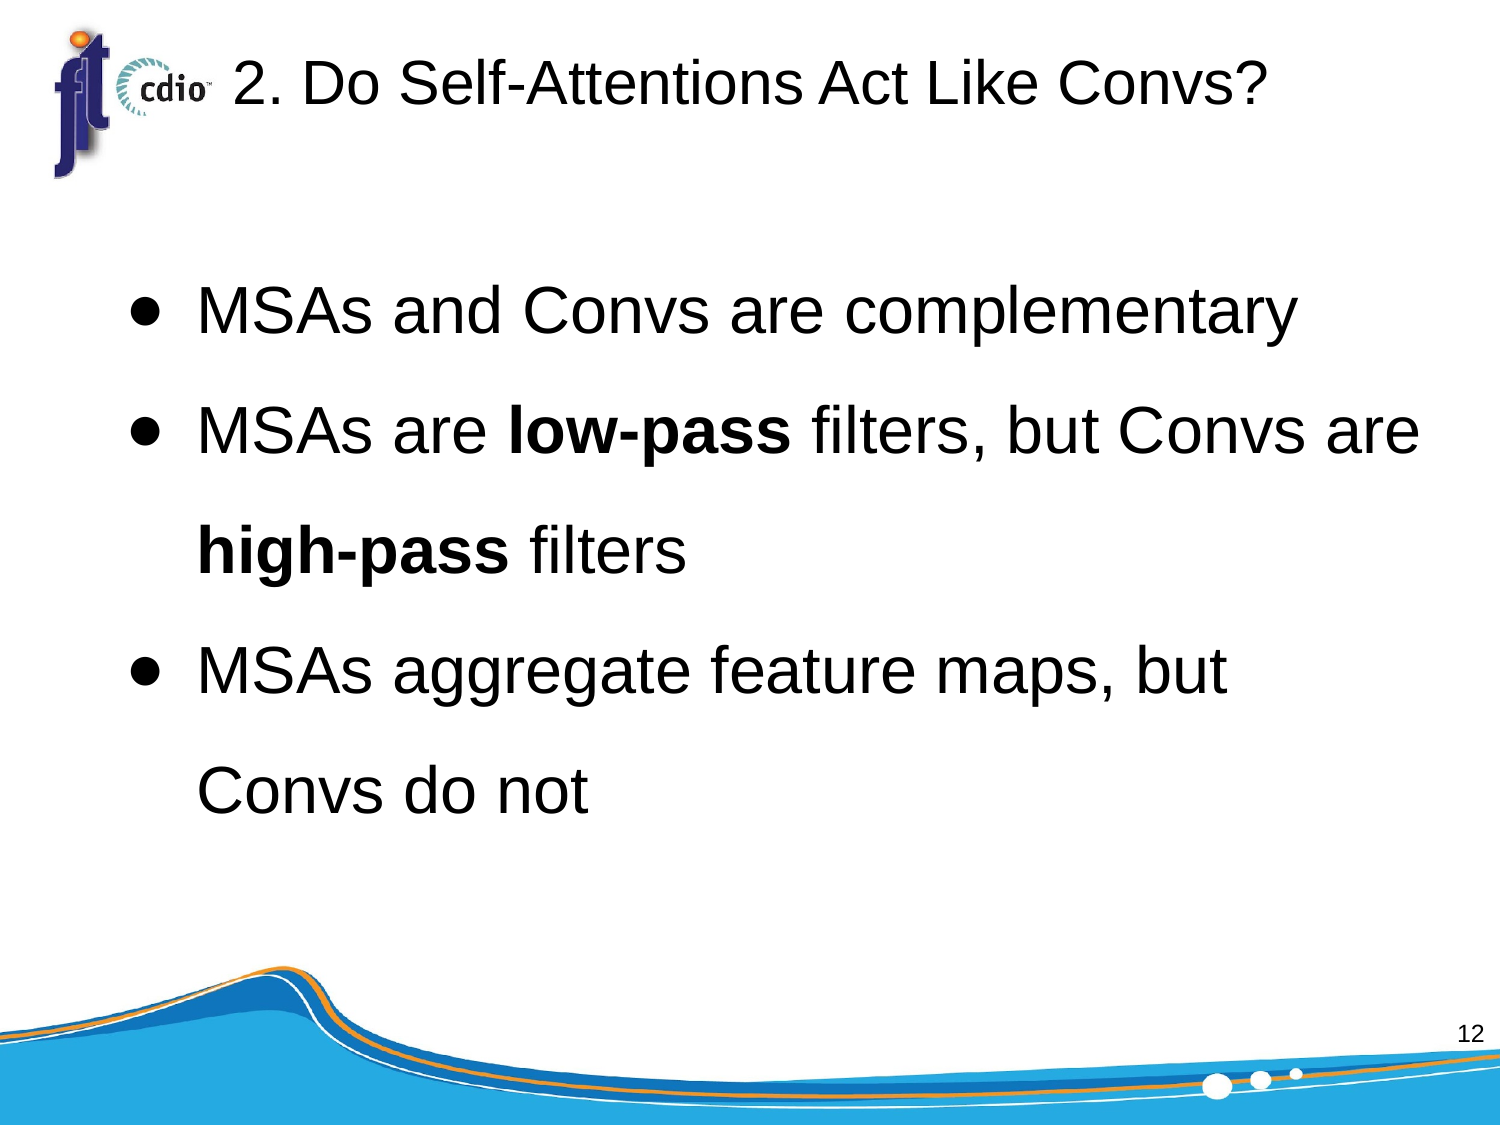

2. Do Self-Attentions Act Like Convs?
# MSAs and Convs are complementary
MSAs are low-pass filters, but Convs are high-pass filters
MSAs aggregate feature maps, but Convs do not
12